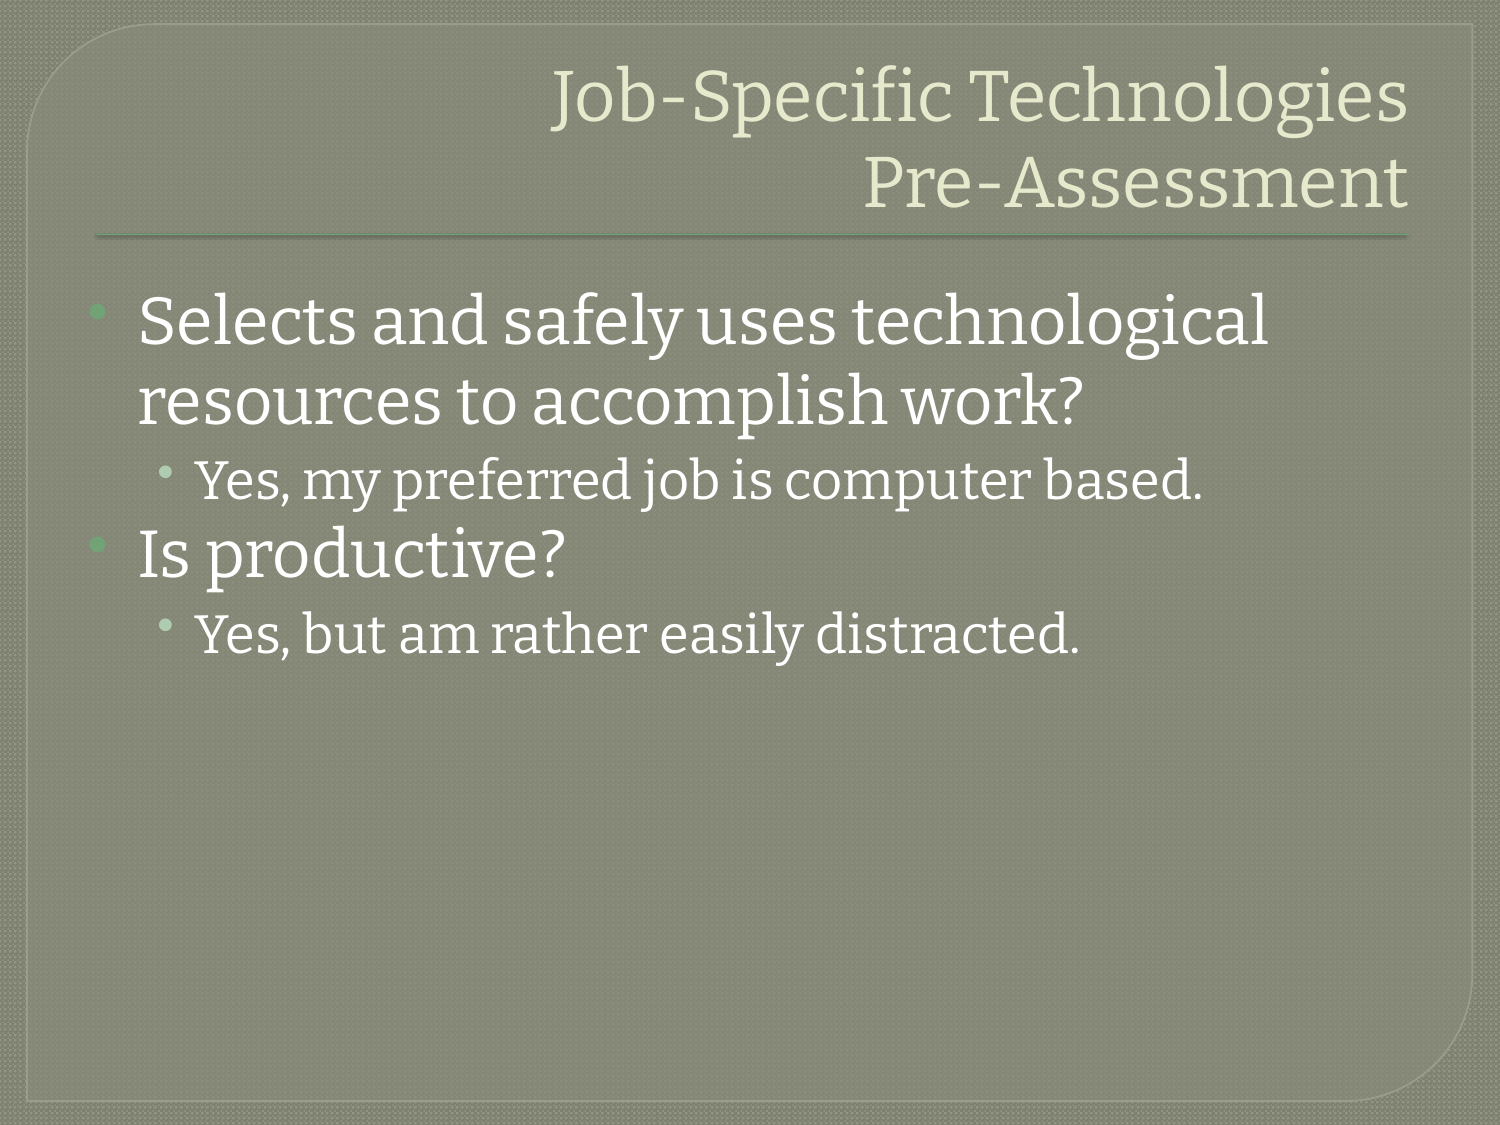

# Job-Specific Technologies Pre-Assessment
Selects and safely uses technological resources to accomplish work?
Yes, my preferred job is computer based.
Is productive?
Yes, but am rather easily distracted.